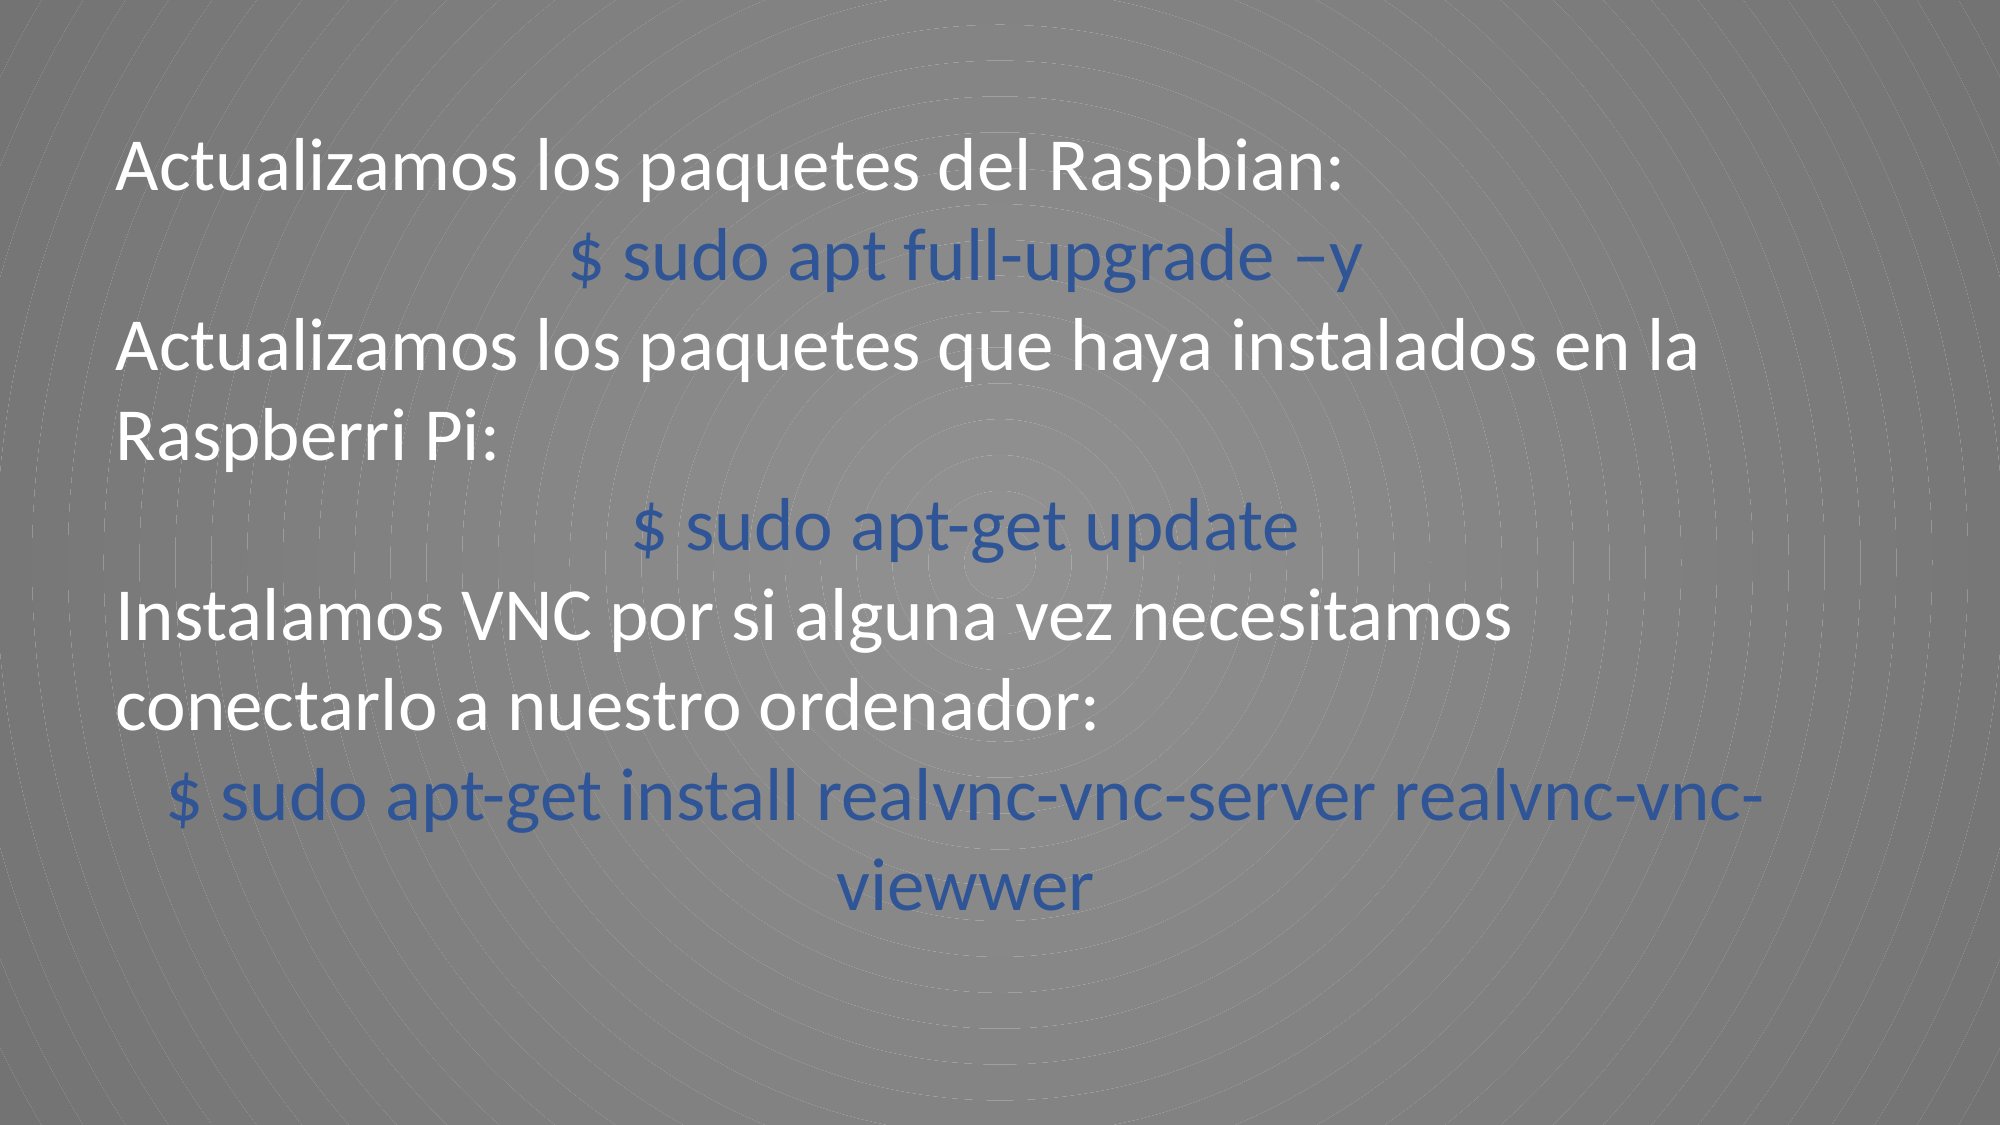

Actualizamos los paquetes del Raspbian:
$ sudo apt full-upgrade –y
Actualizamos los paquetes que haya instalados en la Raspberri Pi:
$ sudo apt-get update
Instalamos VNC por si alguna vez necesitamos conectarlo a nuestro ordenador:
$ sudo apt-get install realvnc-vnc-server realvnc-vnc-viewwer